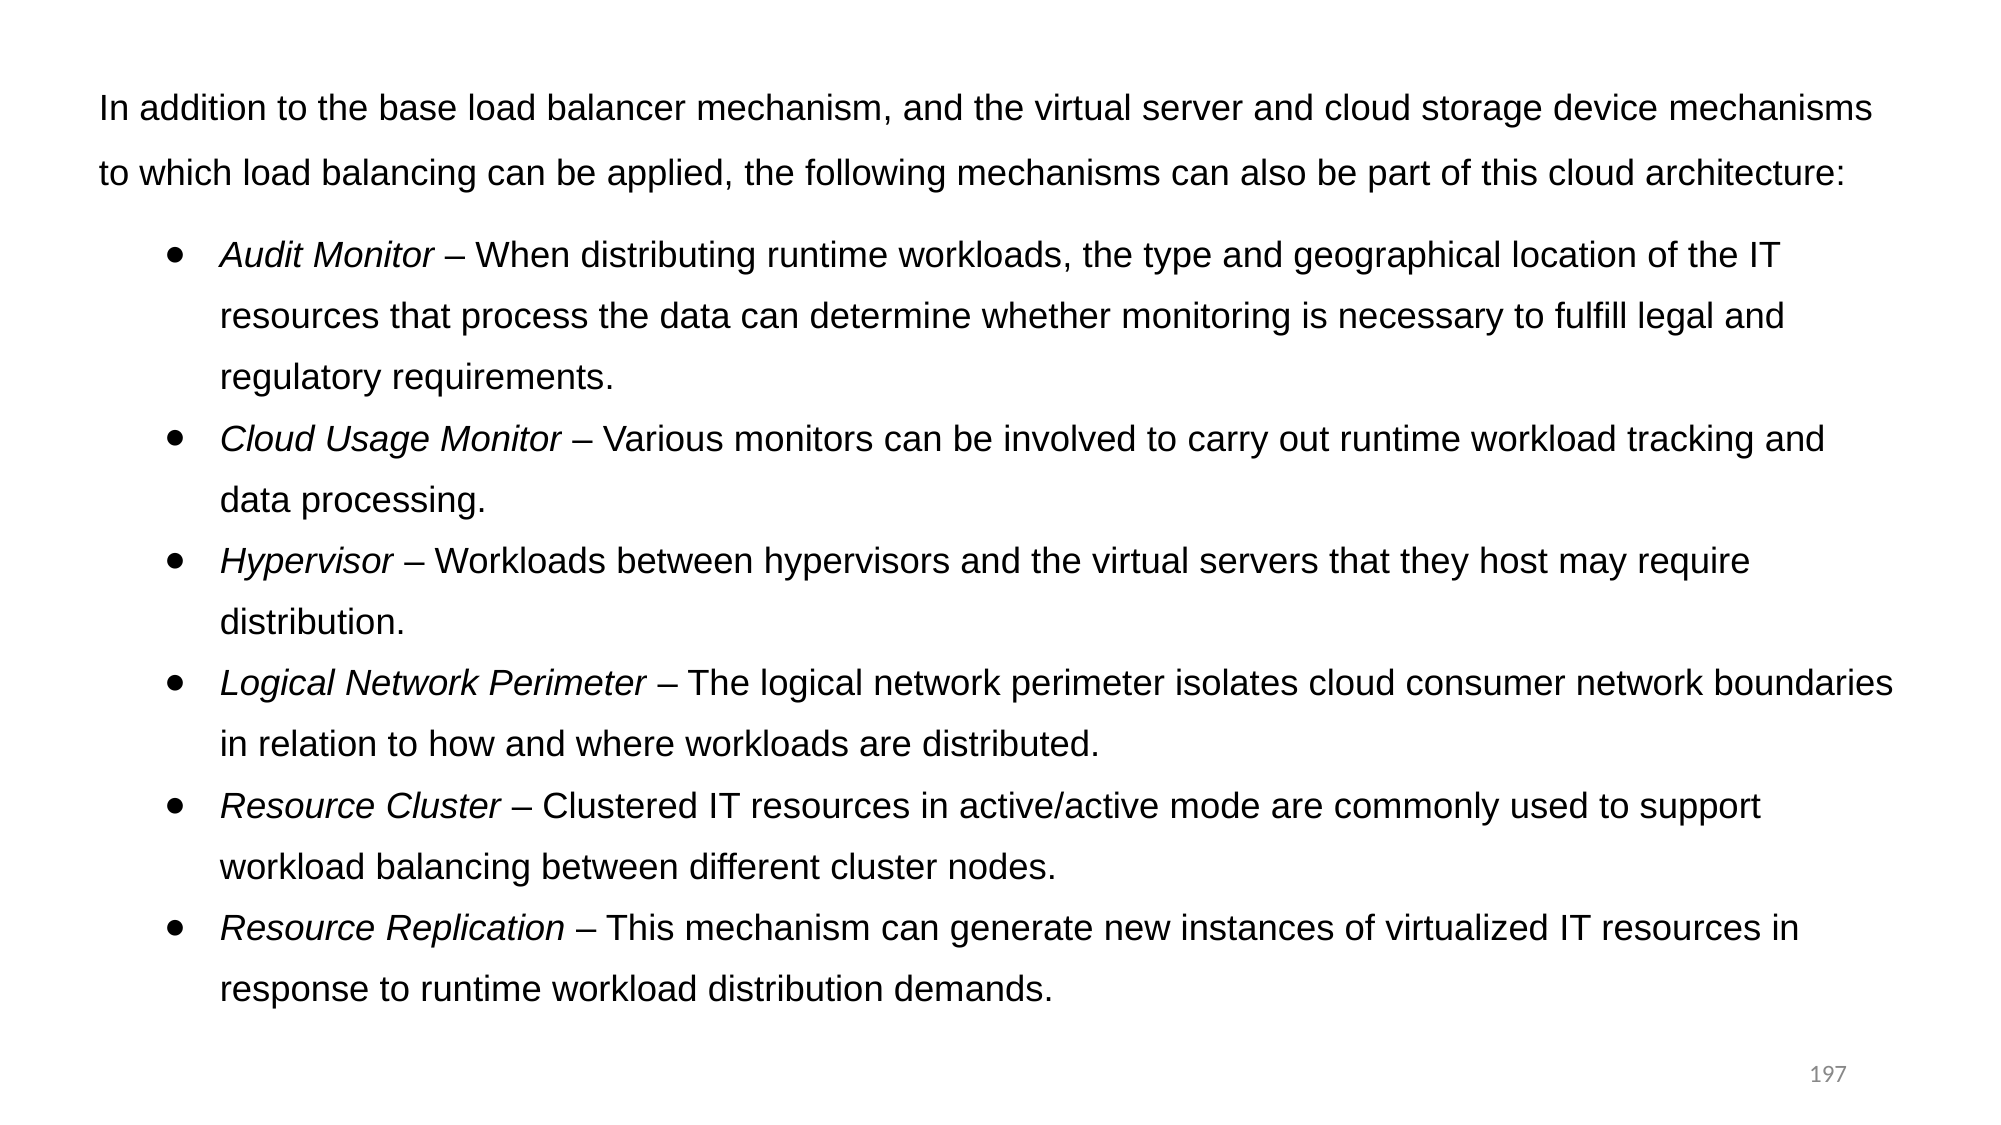

In addition to the base load balancer mechanism, and the virtual server and cloud storage device mechanisms to which load balancing can be applied, the following mechanisms can also be part of this cloud architecture:
Audit Monitor – When distributing runtime workloads, the type and geographical location of the IT resources that process the data can determine whether monitoring is necessary to fulfill legal and regulatory requirements.
Cloud Usage Monitor – Various monitors can be involved to carry out runtime workload tracking and data processing.
Hypervisor – Workloads between hypervisors and the virtual servers that they host may require distribution.
Logical Network Perimeter – The logical network perimeter isolates cloud consumer network boundaries in relation to how and where workloads are distributed.
Resource Cluster – Clustered IT resources in active/active mode are commonly used to support workload balancing between different cluster nodes.
Resource Replication – This mechanism can generate new instances of virtualized IT resources in response to runtime workload distribution demands.
197